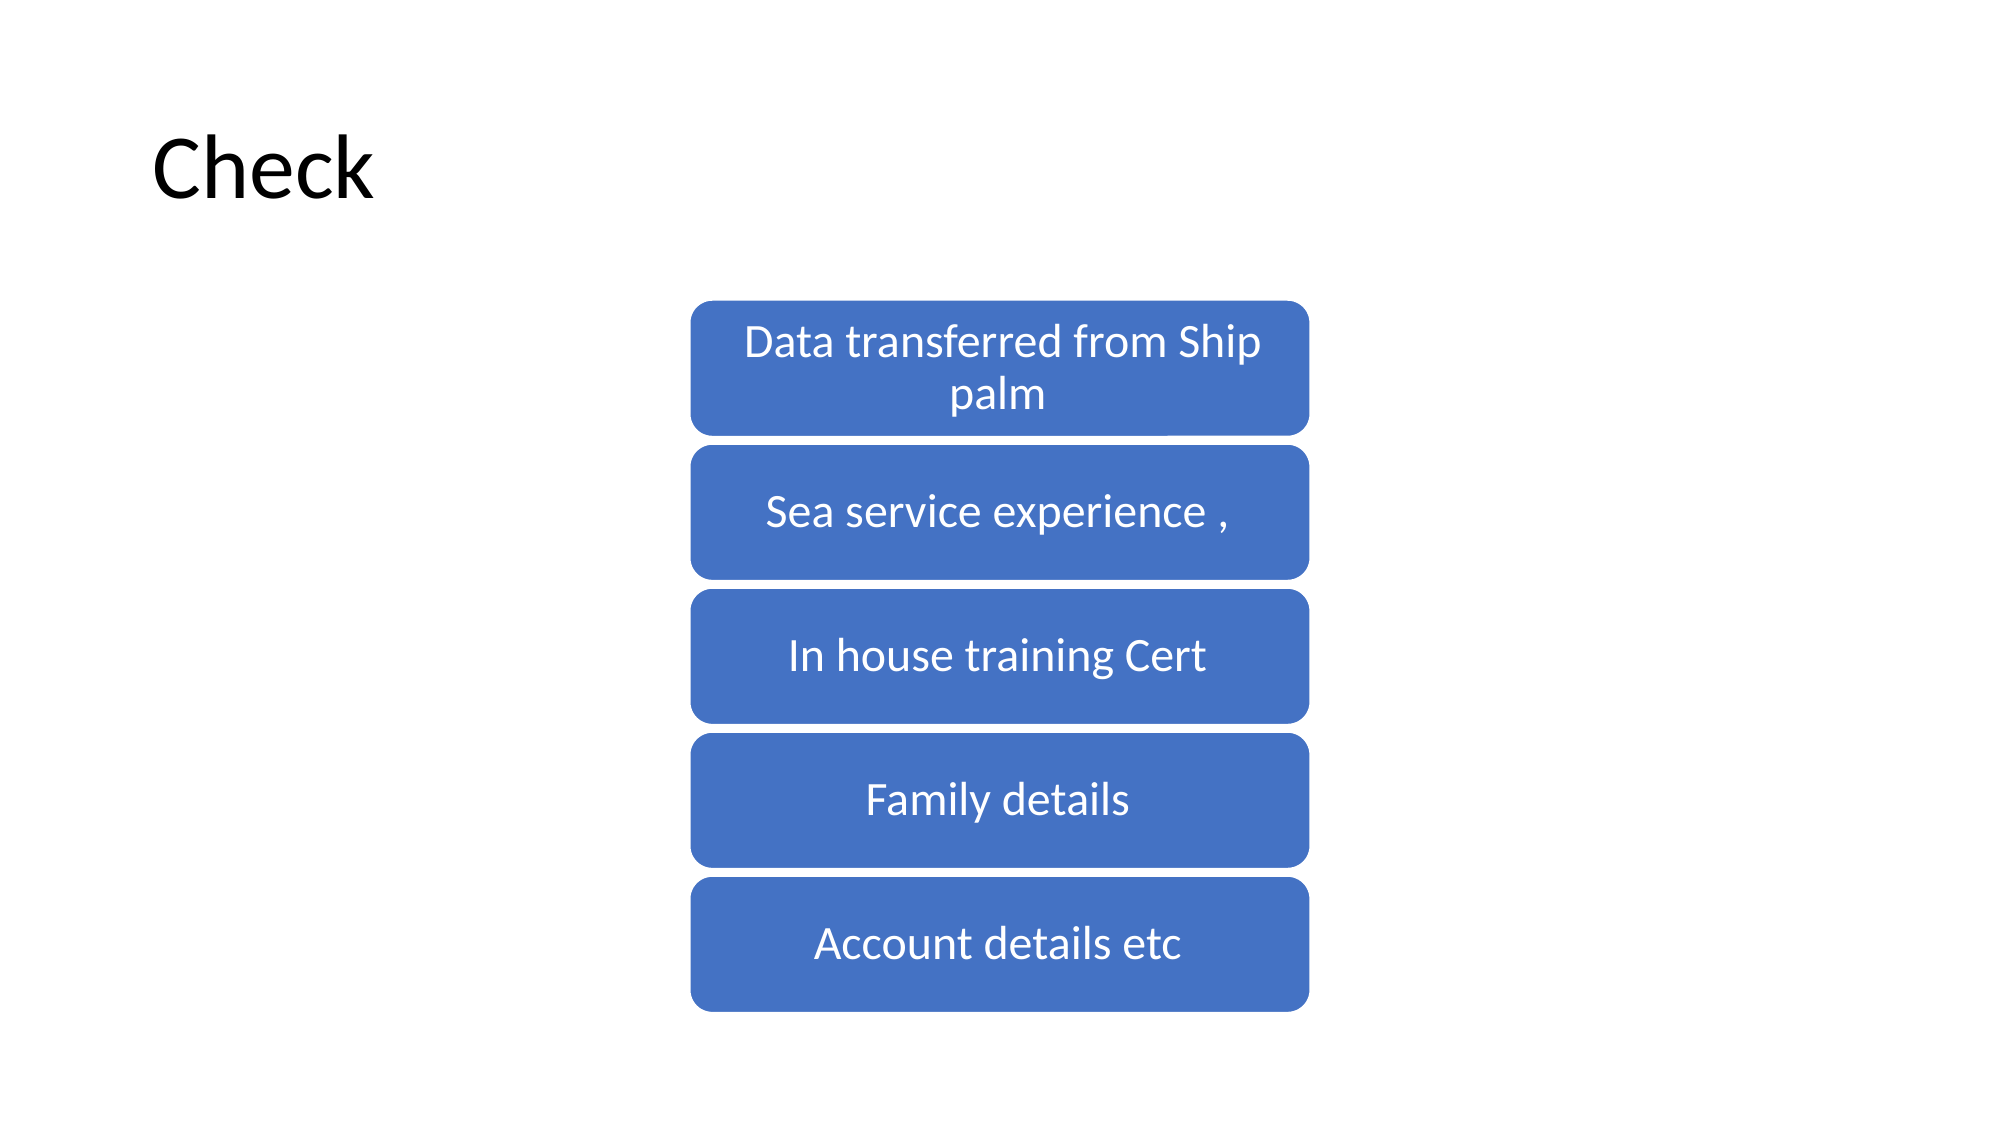

# Check
Data transferred from Ship palm
Sea service experience ,
In house training Cert
Family details
Account details etc